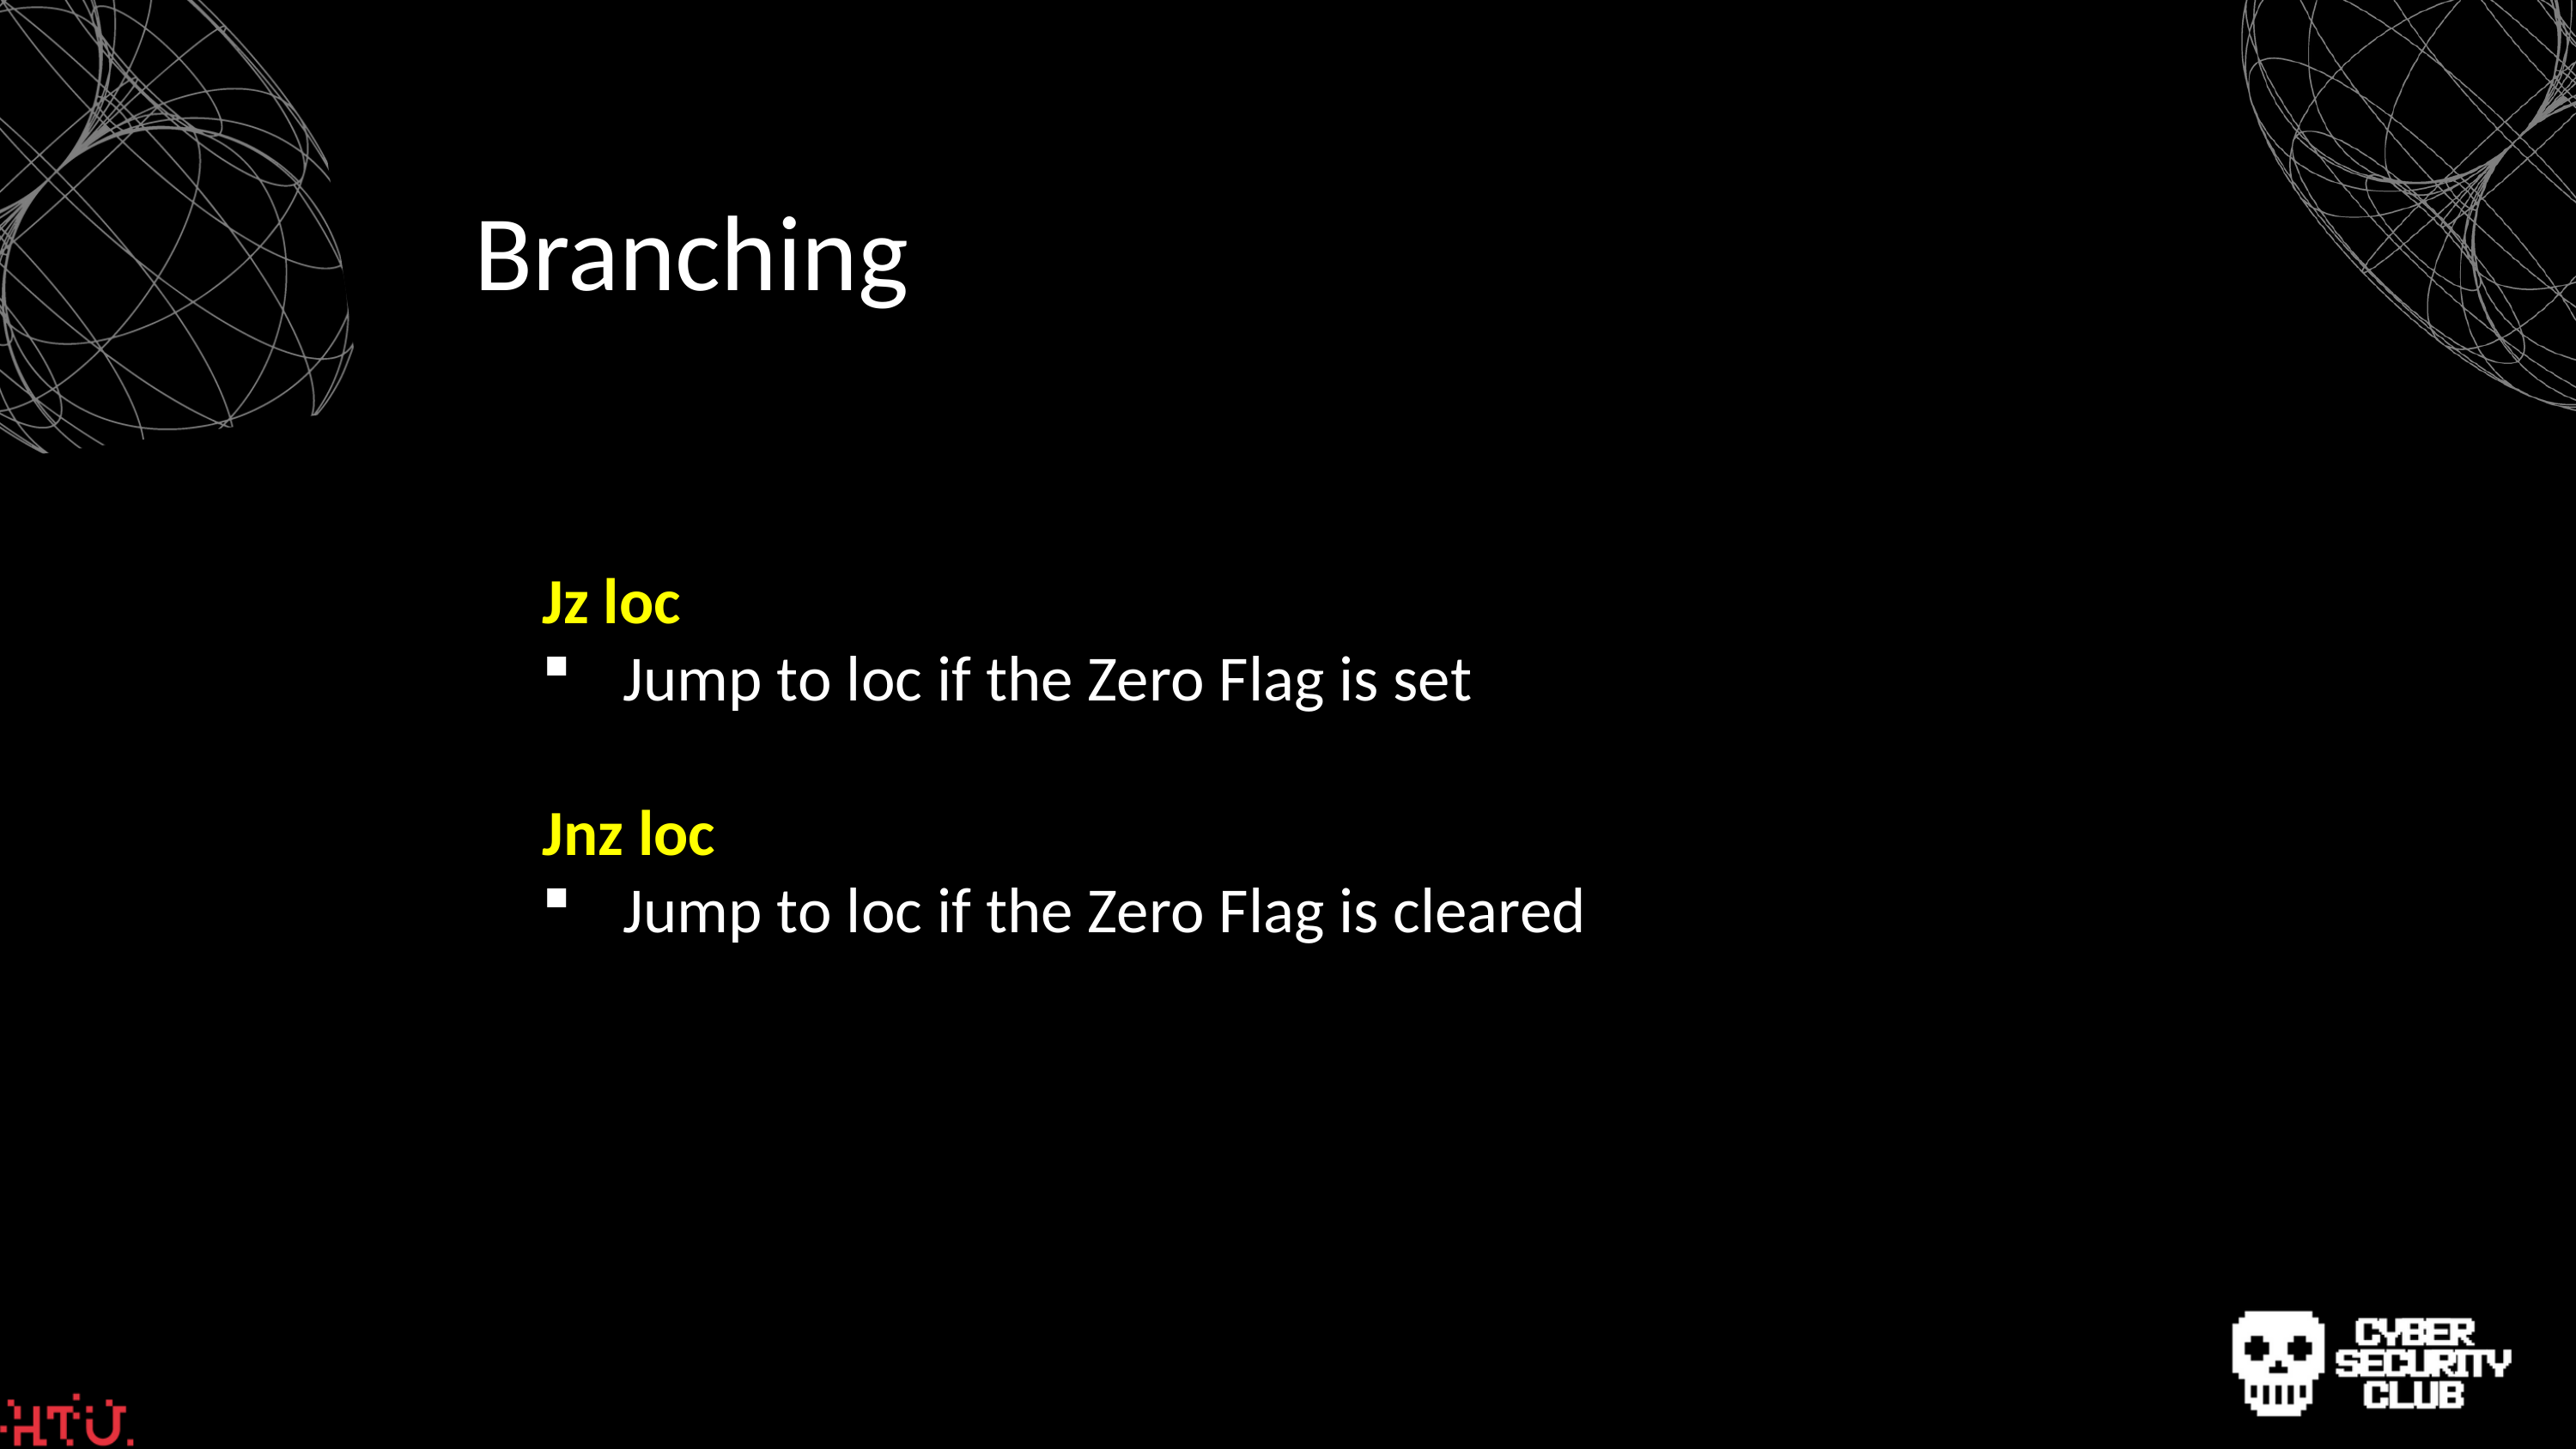

Branching
Jz loc
Jump to loc if the Zero Flag is set

Jnz loc
Jump to loc if the Zero Flag is cleared